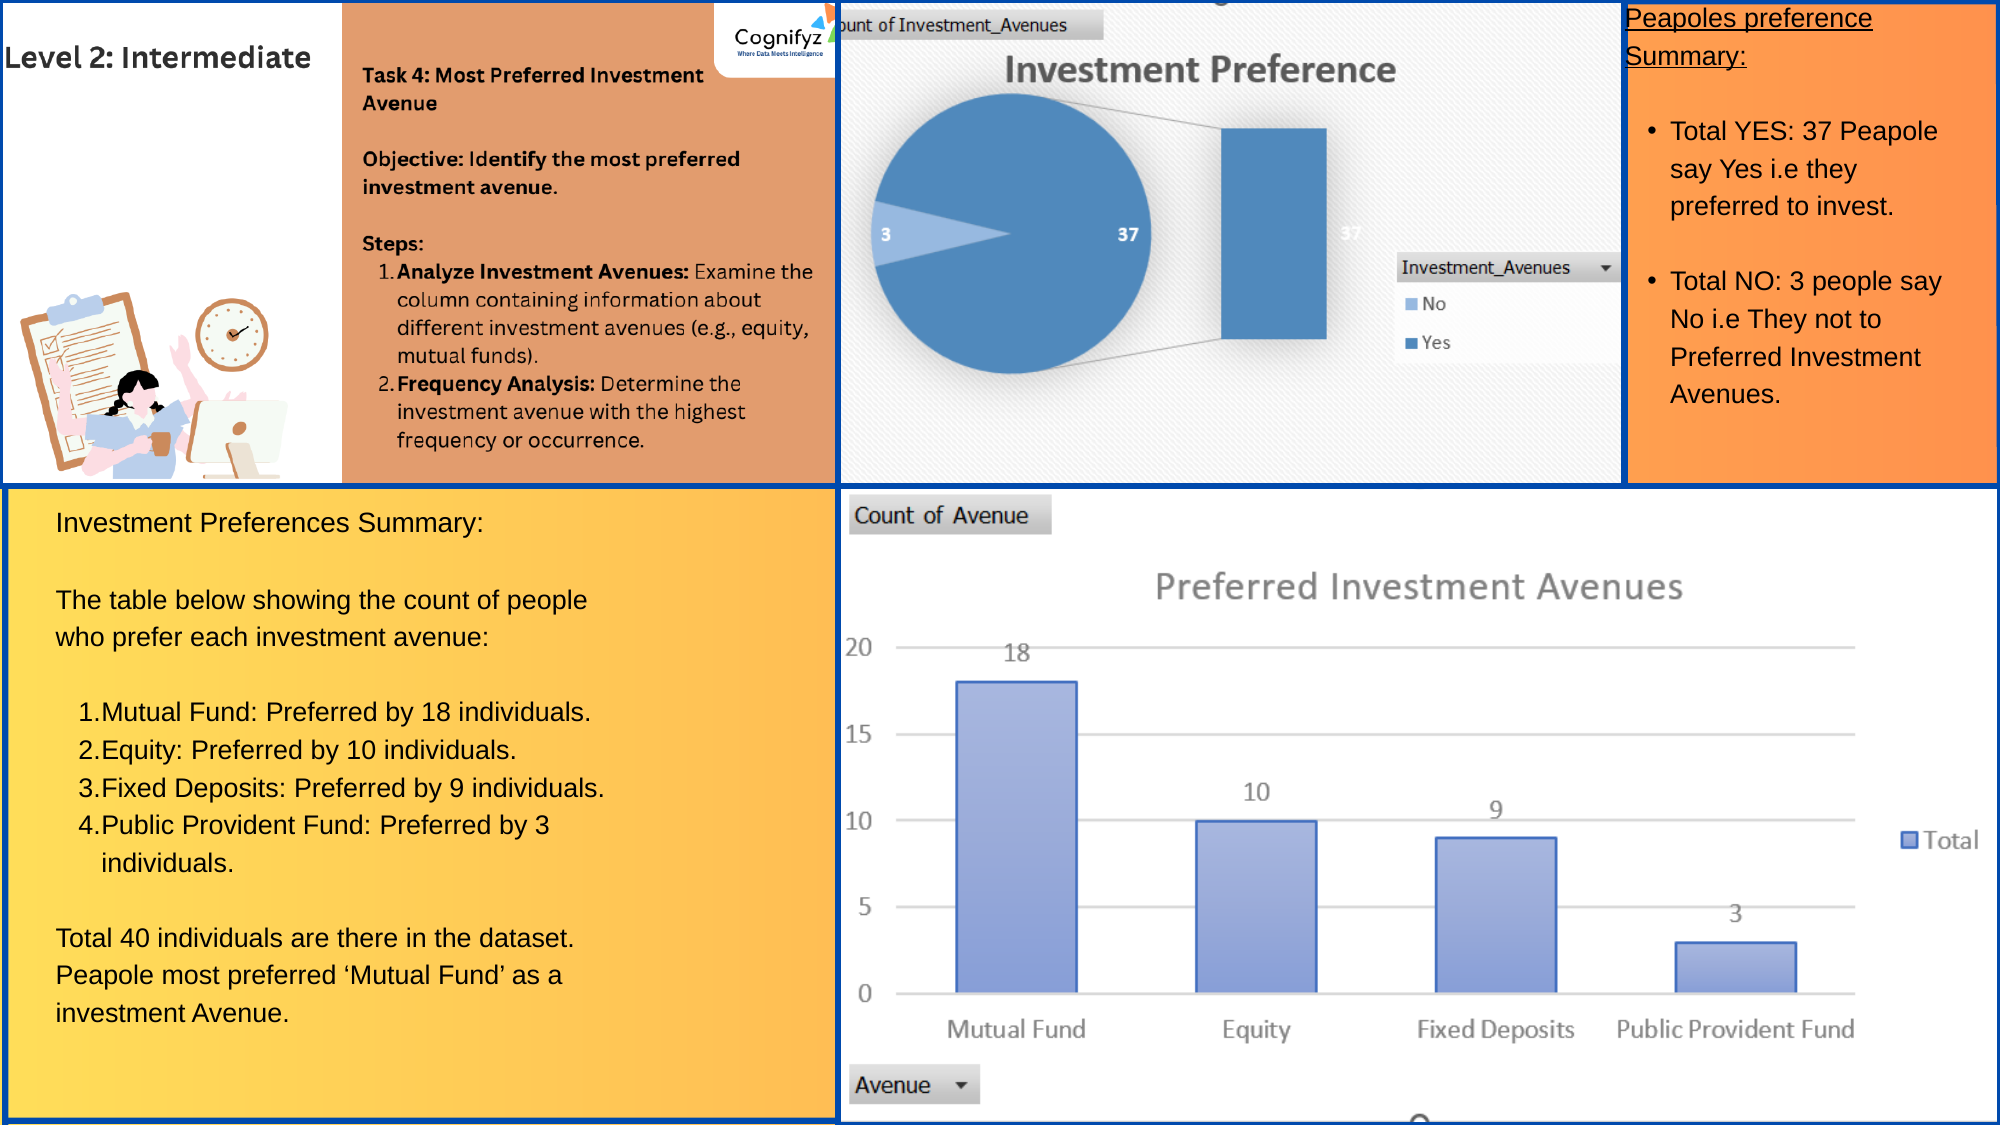

Peapoles preference Summary:

Total YES: 37 Peapole say Yes i.e they preferred to invest.

Total NO: 3 people say No i.e They not to Preferred Investment Avenues.

Investment Preferences Summary:

The table below showing the count of people who prefer each investment avenue:

Mutual Fund: Preferred by 18 individuals.
Equity: Preferred by 10 individuals.
Fixed Deposits: Preferred by 9 individuals.
Public Provident Fund: Preferred by 3 individuals.

Total 40 individuals are there in the dataset.
Peapole most preferred ‘Mutual Fund’ as a investment Avenue.